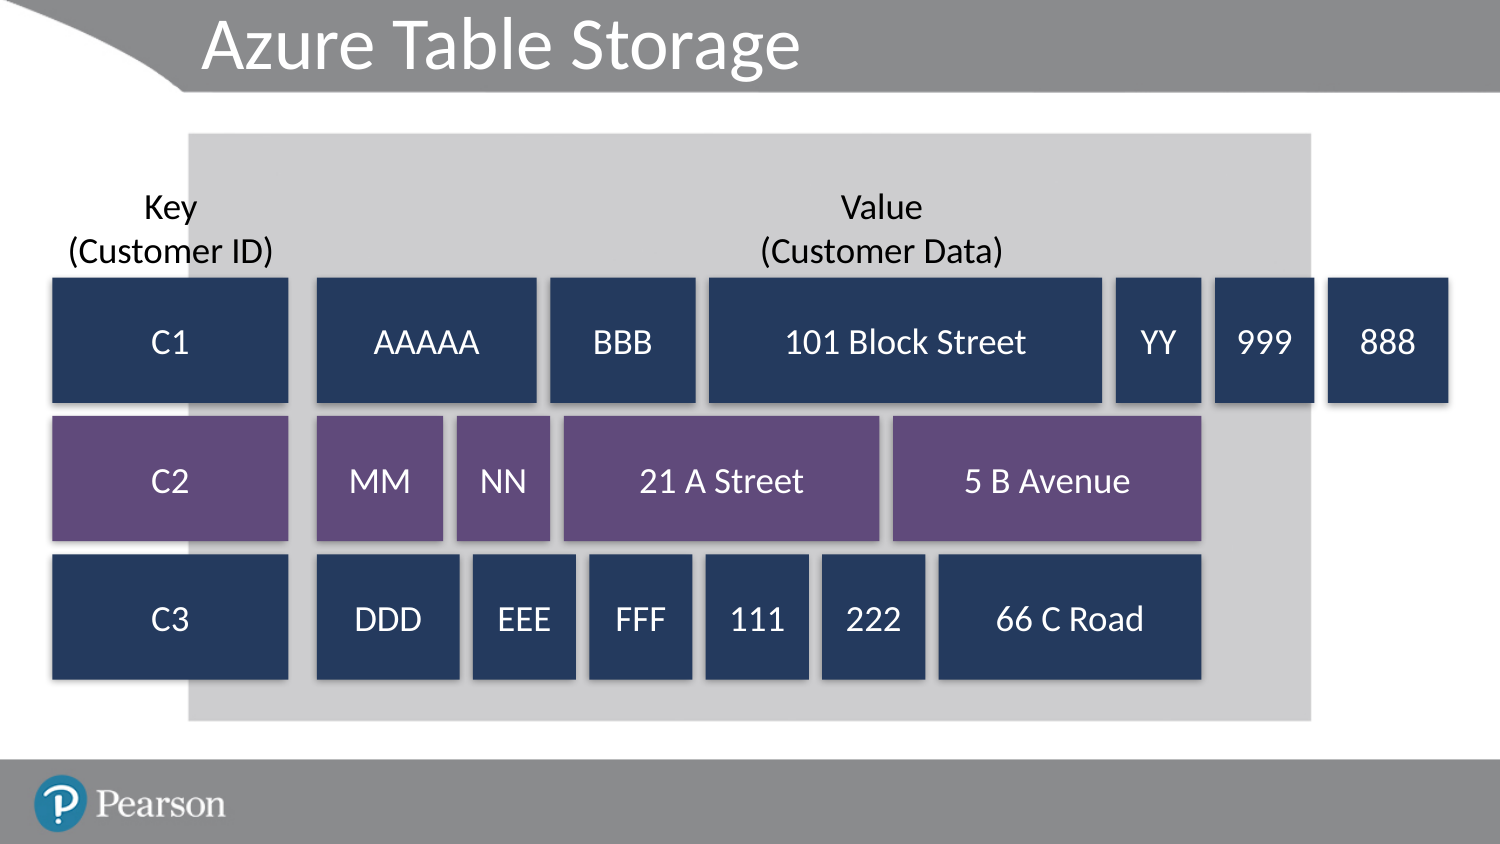

# Azure Table Storage
Key
(Customer ID)
Value
(Customer Data)
C1
AAAAA
BBB
101 Block Street
YY
999
888
C2
MM
NN
21 A Street
5 B Avenue
C3
DDD
EEE
FFF
111
222
66 C Road